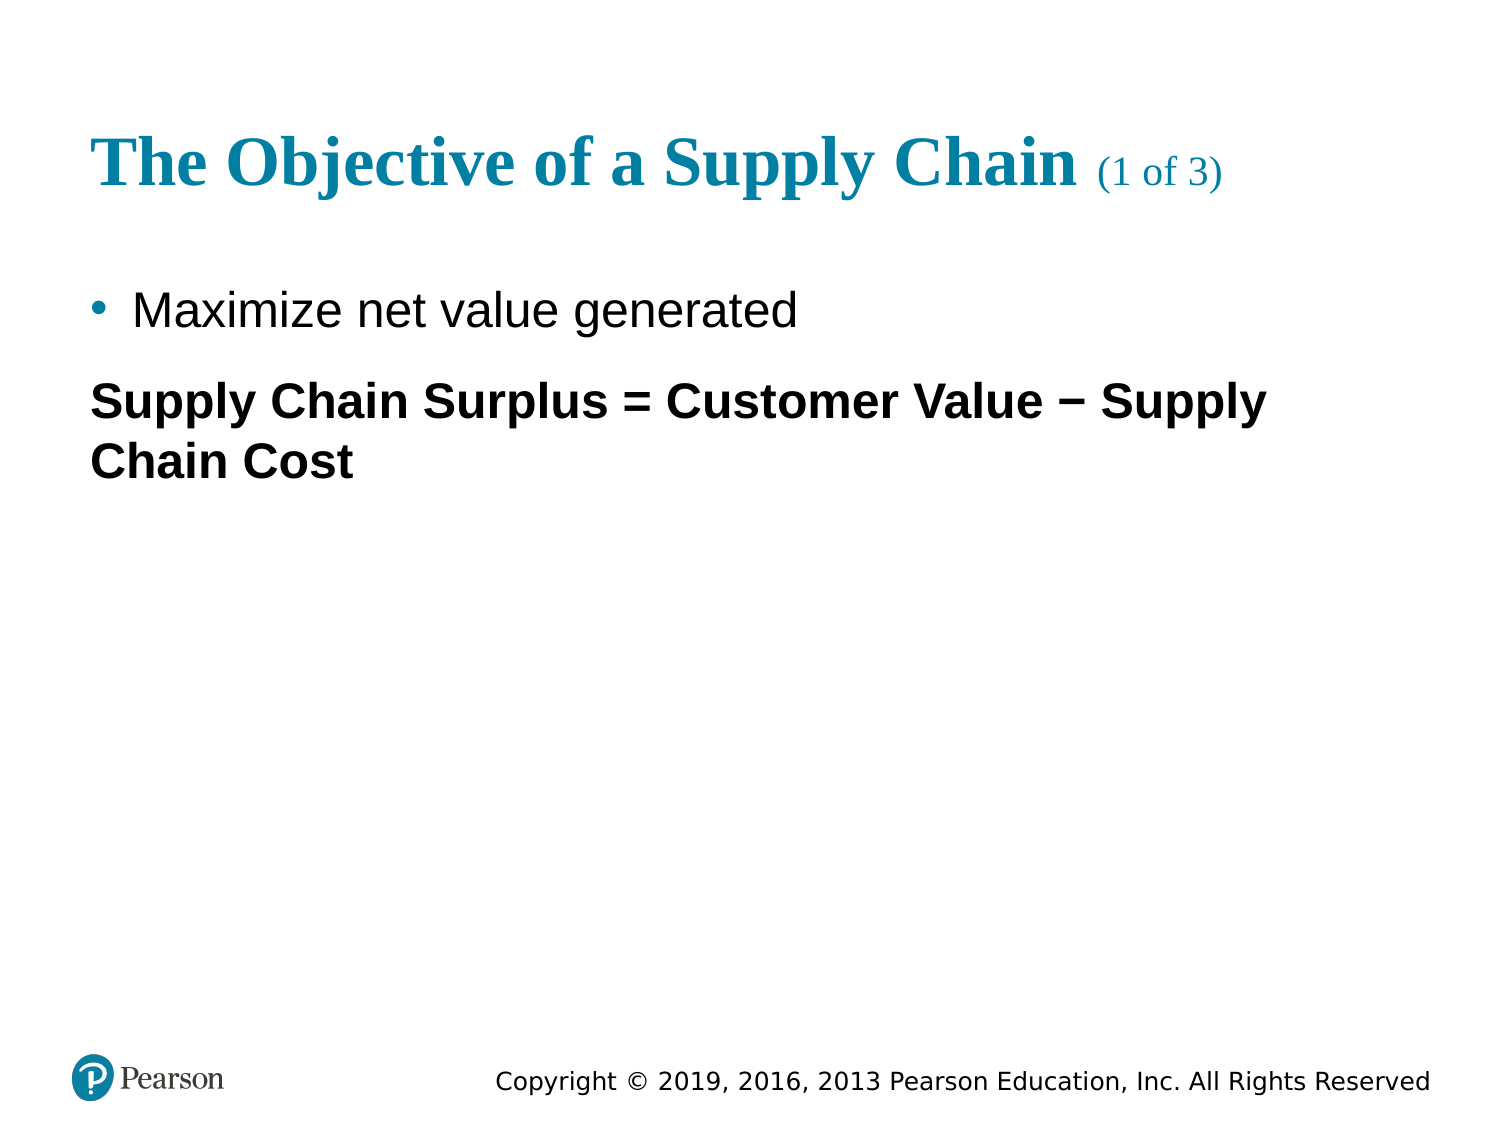

# The Objective of a Supply Chain (1 of 3)
Maximize net value generated
Supply Chain Surplus = Customer Value − Supply Chain Cost